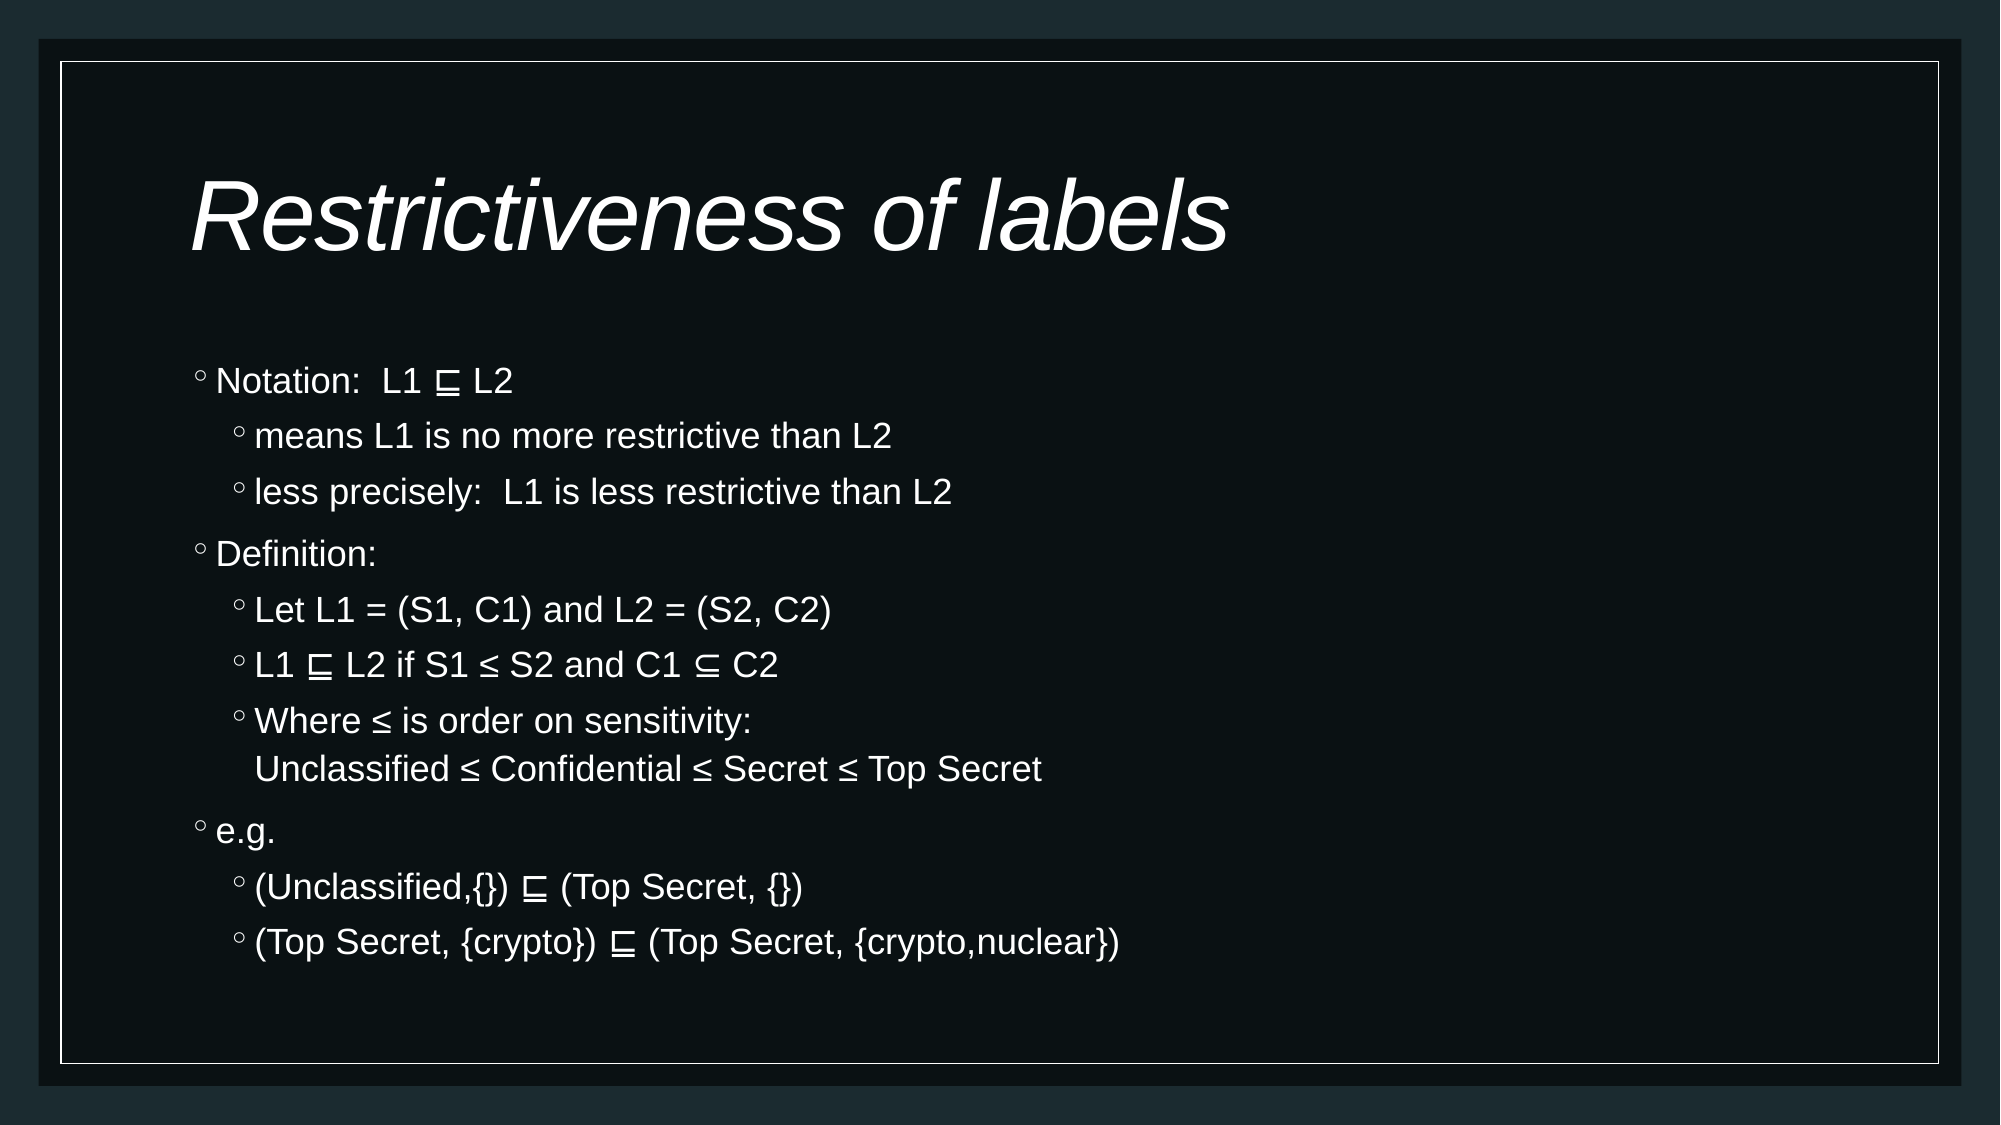

# Restrictiveness of labels
Notation:  L1 ⊑ L2
means L1 is no more restrictive than L2
less precisely:  L1 is less restrictive than L2
Definition:
Let L1 = (S1, C1) and L2 = (S2, C2)
L1 ⊑ L2 if S1 ≤ S2 and C1 ⊆ C2
Where ≤ is order on sensitivity:
Unclassified ≤ Confidential ≤ Secret ≤ Top Secret
e.g.
(Unclassified,{}) ⊑ (Top Secret, {})
(Top Secret, {crypto}) ⊑ (Top Secret, {crypto,nuclear})